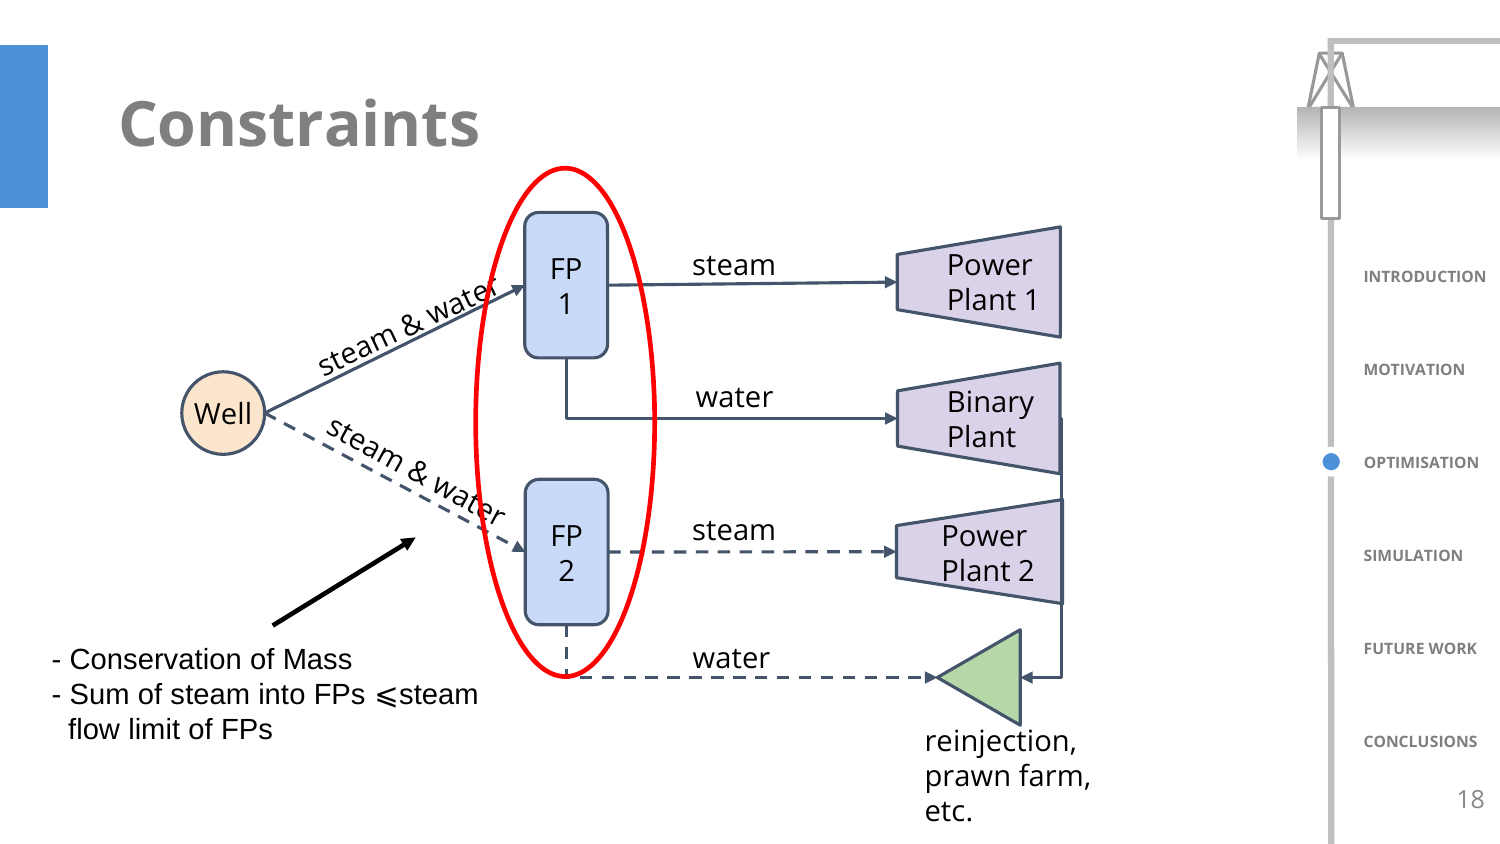

# Constraints

FP1
Power Plant 1
steam
steam & water
water

Binary Plant
Well
steam & water
FP2
steam

Power Plant 2
water

reinjection, prawn farm, etc.

- Conservation of Mass
- Sum of steam into FPs ⩽ steam
  flow limit of FPs

18